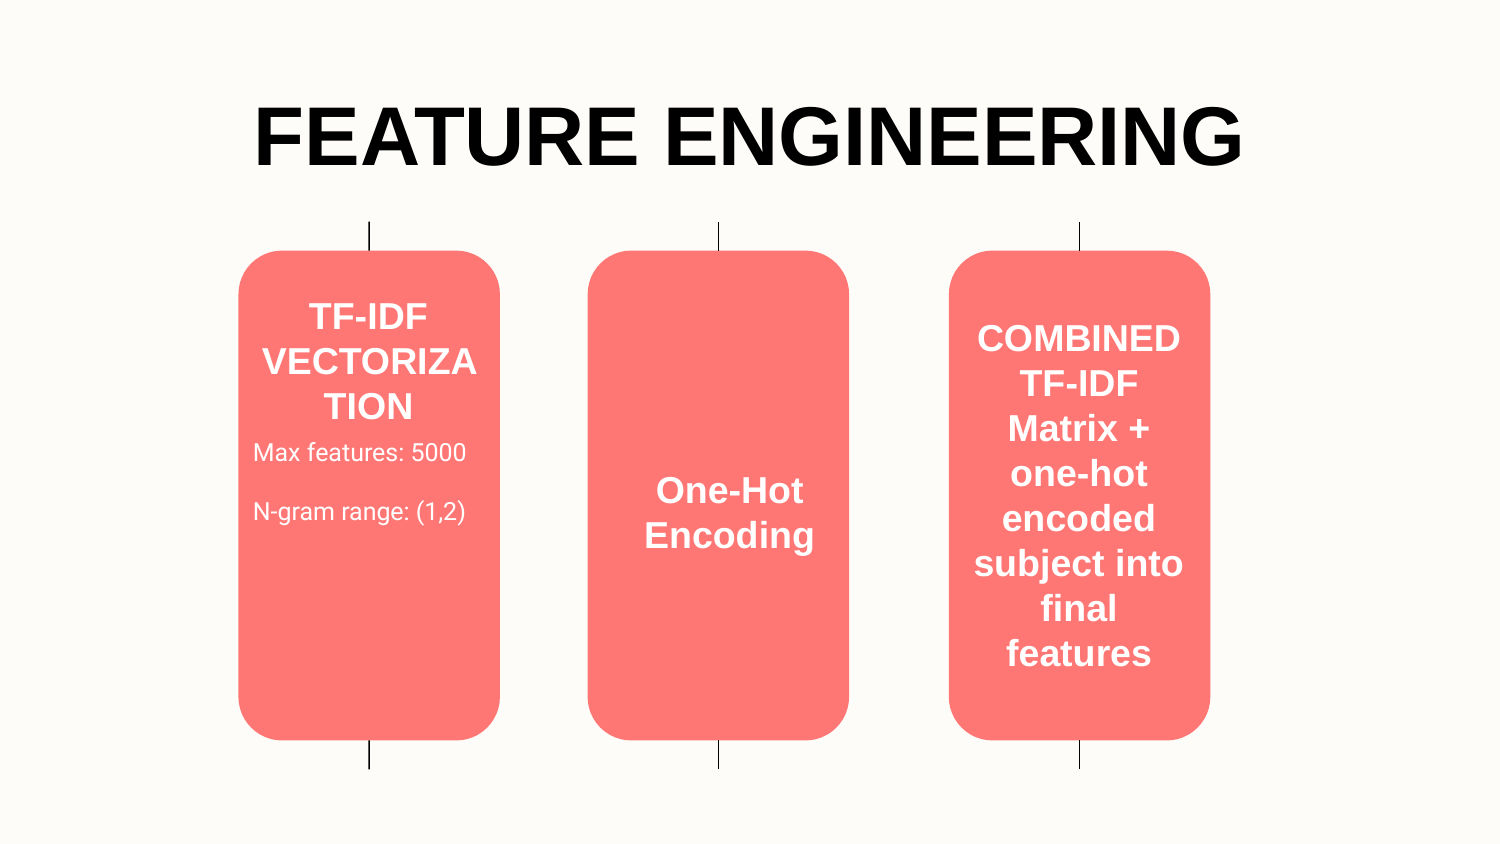

# FEATURE ENGINEERING

TF-IDF VECTORIZATION
Max features: 5000
N-gram range: (1,2)

One-Hot Encoding

COMBINED TF-IDF Matrix + one-hot encoded subject into final features